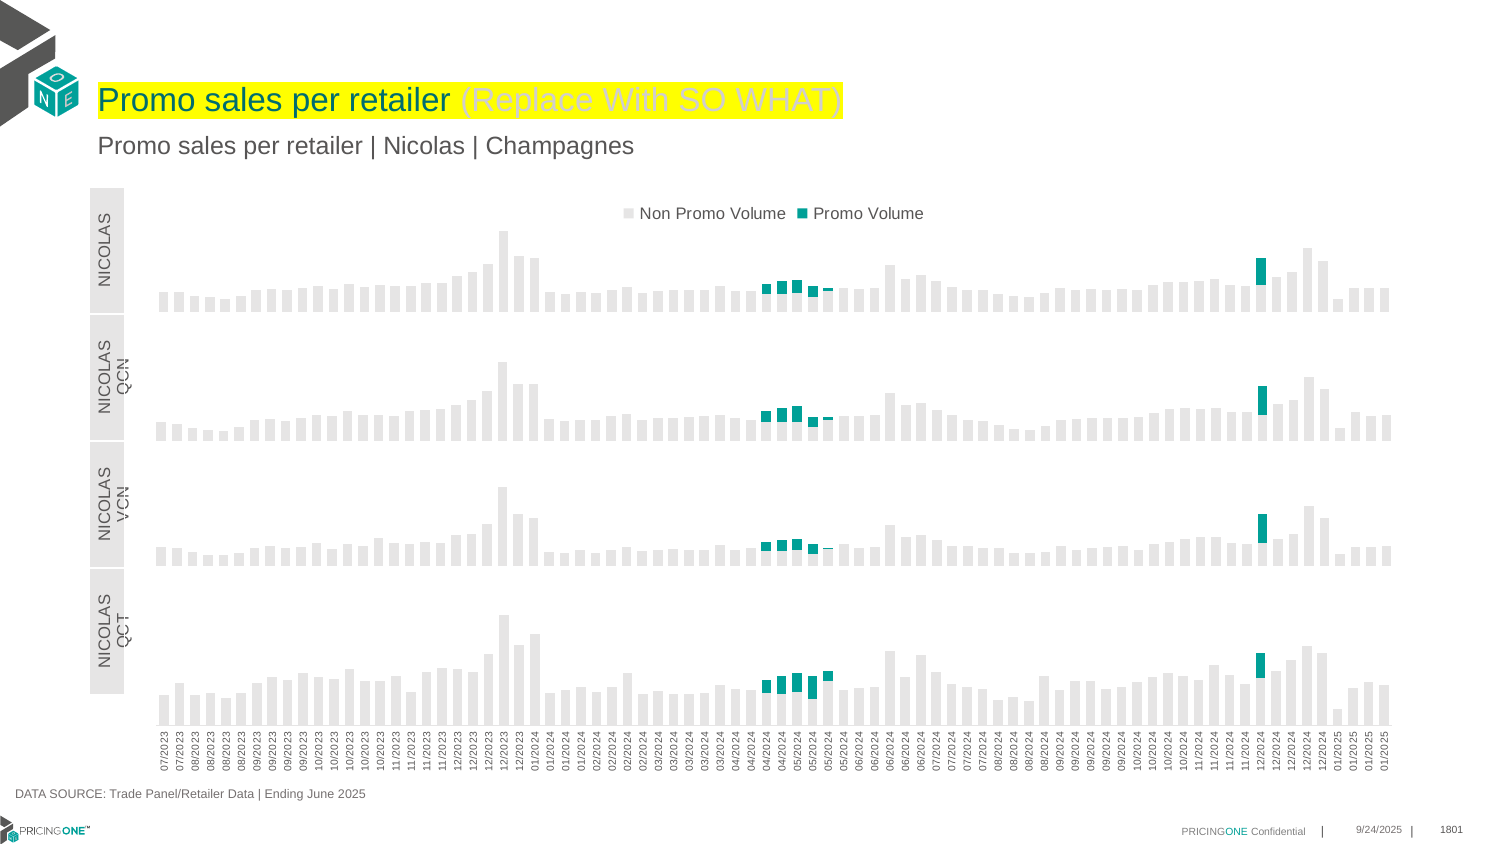

# Promo sales per retailer (Replace With SO WHAT)
Promo sales per retailer | Nicolas | Champagnes
| NICOLAS |
| --- |
| NICOLAS QCN |
| NICOLAS VCN |
| NICOLAS QCT |

### Chart

| Category | Non Promo Volume | Promo Volume |
|---|---|---|
| 45130 | 2671.0 | 0.0 |
| 45137 | 2662.0 | 0.0 |
| 45144 | 2176.0 | 0.0 |
| 45151 | 2046.0 | 0.0 |
| 45158 | 1800.0 | 0.0 |
| 45165 | 2142.0 | 0.0 |
| 45172 | 2973.0 | 0.0 |
| 45179 | 3073.0 | 0.0 |
| 45186 | 2978.0 | 0.0 |
| 45193 | 3260.0 | 0.0 |
| 45200 | 3534.0 | 0.0 |
| 45207 | 3043.0 | 0.0 |
| 45214 | 3736.0 | 0.0 |
| 45221 | 3338.0 | 0.0 |
| 45228 | 3609.0 | 0.0 |
| 45235 | 3524.0 | 0.0 |
| 45242 | 3460.0 | 0.0 |
| 45249 | 3876.0 | 0.0 |
| 45256 | 3938.0 | 0.0 |
| 45263 | 4820.0 | 0.0 |
| 45270 | 5307.0 | 0.0 |
| 45277 | 6487.0 | 0.0 |
| 45284 | 10878.0 | 0.0 |
| 45291 | 7456.0 | 0.0 |
| 45298 | 7277.0 | 0.0 |
| 45305 | 2701.0 | 0.0 |
| 45312 | 2395.0 | 0.0 |
| 45319 | 2673.0 | 0.0 |
| 45326 | 2525.0 | 0.0 |
| 45333 | 2948.0 | 0.0 |
| 45340 | 3377.0 | 0.0 |
| 45347 | 2552.0 | 0.0 |
| 45354 | 2837.0 | 0.0 |
| 45361 | 2903.0 | 0.0 |
| 45368 | 2892.0 | 0.0 |
| 45375 | 2925.0 | 0.0 |
| 45382 | 3515.0 | 0.0 |
| 45389 | 2817.0 | 0.0 |
| 45396 | 2777.0 | 0.0 |
| 45403 | 2434.0 | 1340.0 |
| 45410 | 2360.0 | 1733.0 |
| 45417 | 2518.0 | 1781.0 |
| 45424 | 2042.0 | 1438.0 |
| 45431 | 2817.0 | 371.0 |
| 45438 | 3173.0 | 0.0 |
| 45445 | 3046.0 | 0.0 |
| 45452 | 3232.0 | 0.0 |
| 45459 | 6338.0 | 0.0 |
| 45466 | 4474.0 | 0.0 |
| 45473 | 4967.0 | 0.0 |
| 45480 | 4200.0 | 0.0 |
| 45487 | 3408.0 | 0.0 |
| 45494 | 3002.0 | 0.0 |
| 45501 | 2998.0 | 0.0 |
| 45508 | 2399.0 | 0.0 |
| 45515 | 2115.0 | 0.0 |
| 45522 | 1982.0 | 0.0 |
| 45529 | 2525.0 | 0.0 |
| 45536 | 3246.0 | 0.0 |
| 45543 | 2960.0 | 0.0 |
| 45550 | 3032.0 | 0.0 |
| 45557 | 2981.0 | 0.0 |
| 45564 | 3009.0 | 0.0 |
| 45571 | 2897.0 | 0.0 |
| 45578 | 3577.0 | 0.0 |
| 45585 | 4047.0 | 0.0 |
| 45592 | 4033.0 | 0.0 |
| 45599 | 4211.0 | 0.0 |
| 45606 | 4443.0 | 0.0 |
| 45613 | 3634.0 | 0.0 |
| 45620 | 3533.0 | 0.0 |
| 45627 | 3653.0 | 3541.0 |
| 45634 | 4683.0 | 0.0 |
| 45641 | 5339.0 | 0.0 |
| 45648 | 8633.0 | 0.0 |
| 45655 | 6827.0 | 0.0 |
| 45662 | 1699.0 | 0.0 |
| 45669 | 3222.0 | 0.0 |
| 45676 | 3234.0 | 0.0 |
| 45683 | 3183.0 | 0.0 |

### Chart

| Category | Non Promo Volume | Promo Volume |
|---|---|---|
| 45130 | 1084.0 | 0.0 |
| 45137 | 964.0 | 0.0 |
| 45144 | 753.0 | 0.0 |
| 45151 | 665.0 | 0.0 |
| 45158 | 562.0 | 0.0 |
| 45165 | 792.0 | 0.0 |
| 45172 | 1196.0 | 0.0 |
| 45179 | 1265.0 | 0.0 |
| 45186 | 1155.0 | 0.0 |
| 45193 | 1346.0 | 0.0 |
| 45200 | 1506.0 | 0.0 |
| 45207 | 1435.0 | 0.0 |
| 45214 | 1738.0 | 0.0 |
| 45221 | 1503.0 | 0.0 |
| 45228 | 1499.0 | 0.0 |
| 45235 | 1462.0 | 0.0 |
| 45242 | 1732.0 | 0.0 |
| 45249 | 1799.0 | 0.0 |
| 45256 | 1826.0 | 0.0 |
| 45263 | 2045.0 | 0.0 |
| 45270 | 2372.0 | 0.0 |
| 45277 | 2886.0 | 0.0 |
| 45284 | 4509.0 | 0.0 |
| 45291 | 3259.0 | 0.0 |
| 45298 | 3282.0 | 0.0 |
| 45305 | 1247.0 | 0.0 |
| 45312 | 1147.0 | 0.0 |
| 45319 | 1231.0 | 0.0 |
| 45326 | 1224.0 | 0.0 |
| 45333 | 1439.0 | 0.0 |
| 45340 | 1553.0 | 0.0 |
| 45347 | 1195.0 | 0.0 |
| 45354 | 1348.0 | 0.0 |
| 45361 | 1325.0 | 0.0 |
| 45368 | 1376.0 | 0.0 |
| 45375 | 1427.0 | 0.0 |
| 45382 | 1507.0 | 0.0 |
| 45389 | 1312.0 | 0.0 |
| 45396 | 1209.0 | 0.0 |
| 45403 | 1116.0 | 631.0 |
| 45410 | 1100.0 | 814.0 |
| 45417 | 1123.0 | 873.0 |
| 45424 | 821.0 | 584.0 |
| 45431 | 1227.0 | 148.0 |
| 45438 | 1431.0 | 0.0 |
| 45445 | 1439.0 | 0.0 |
| 45452 | 1477.0 | 0.0 |
| 45459 | 2765.0 | 0.0 |
| 45466 | 2091.0 | 0.0 |
| 45473 | 2195.0 | 0.0 |
| 45480 | 1757.0 | 0.0 |
| 45487 | 1469.0 | 0.0 |
| 45494 | 1206.0 | 0.0 |
| 45501 | 1171.0 | 0.0 |
| 45508 | 898.0 | 0.0 |
| 45515 | 697.0 | 0.0 |
| 45522 | 617.0 | 0.0 |
| 45529 | 844.0 | 0.0 |
| 45536 | 1218.0 | 0.0 |
| 45543 | 1288.0 | 0.0 |
| 45550 | 1324.0 | 0.0 |
| 45557 | 1309.0 | 0.0 |
| 45564 | 1338.0 | 0.0 |
| 45571 | 1406.0 | 0.0 |
| 45578 | 1628.0 | 0.0 |
| 45585 | 1848.0 | 0.0 |
| 45592 | 1884.0 | 0.0 |
| 45599 | 1817.0 | 0.0 |
| 45606 | 1909.0 | 0.0 |
| 45613 | 1684.0 | 0.0 |
| 45620 | 1651.0 | 0.0 |
| 45627 | 1517.0 | 1624.0 |
| 45634 | 2093.0 | 0.0 |
| 45641 | 2335.0 | 0.0 |
| 45648 | 3659.0 | 0.0 |
| 45655 | 2961.0 | 0.0 |
| 45662 | 763.0 | 0.0 |
| 45669 | 1661.0 | 0.0 |
| 45676 | 1417.0 | 0.0 |
| 45683 | 1496.0 | 0.0 |

### Chart

| Category | Non Promo Volume | Promo Volume |
|---|---|---|
| 45130 | 668.0 | 0.0 |
| 45137 | 635.0 | 0.0 |
| 45144 | 477.0 | 0.0 |
| 45151 | 387.0 | 0.0 |
| 45158 | 373.0 | 0.0 |
| 45165 | 457.0 | 0.0 |
| 45172 | 620.0 | 0.0 |
| 45179 | 706.0 | 0.0 |
| 45186 | 616.0 | 0.0 |
| 45193 | 667.0 | 0.0 |
| 45200 | 803.0 | 0.0 |
| 45207 | 576.0 | 0.0 |
| 45214 | 759.0 | 0.0 |
| 45221 | 705.0 | 0.0 |
| 45228 | 962.0 | 0.0 |
| 45235 | 810.0 | 0.0 |
| 45242 | 753.0 | 0.0 |
| 45249 | 826.0 | 0.0 |
| 45256 | 779.0 | 0.0 |
| 45263 | 1081.0 | 0.0 |
| 45270 | 1097.0 | 0.0 |
| 45277 | 1445.0 | 0.0 |
| 45284 | 2702.0 | 0.0 |
| 45291 | 1783.0 | 0.0 |
| 45298 | 1638.0 | 0.0 |
| 45305 | 495.0 | 0.0 |
| 45312 | 442.0 | 0.0 |
| 45319 | 566.0 | 0.0 |
| 45326 | 447.0 | 0.0 |
| 45333 | 554.0 | 0.0 |
| 45340 | 644.0 | 0.0 |
| 45347 | 517.0 | 0.0 |
| 45354 | 555.0 | 0.0 |
| 45361 | 581.0 | 0.0 |
| 45368 | 555.0 | 0.0 |
| 45375 | 541.0 | 0.0 |
| 45382 | 723.0 | 0.0 |
| 45389 | 572.0 | 0.0 |
| 45396 | 623.0 | 0.0 |
| 45403 | 507.0 | 321.0 |
| 45410 | 518.0 | 383.0 |
| 45417 | 567.0 | 357.0 |
| 45424 | 432.0 | 341.0 |
| 45431 | 575.0 | 61.0 |
| 45438 | 745.0 | 0.0 |
| 45445 | 622.0 | 0.0 |
| 45452 | 669.0 | 0.0 |
| 45459 | 1424.0 | 0.0 |
| 45466 | 1000.0 | 0.0 |
| 45473 | 1059.0 | 0.0 |
| 45480 | 913.0 | 0.0 |
| 45487 | 699.0 | 0.0 |
| 45494 | 689.0 | 0.0 |
| 45501 | 619.0 | 0.0 |
| 45508 | 618.0 | 0.0 |
| 45515 | 459.0 | 0.0 |
| 45522 | 449.0 | 0.0 |
| 45529 | 473.0 | 0.0 |
| 45536 | 697.0 | 0.0 |
| 45543 | 558.0 | 0.0 |
| 45550 | 636.0 | 0.0 |
| 45557 | 664.0 | 0.0 |
| 45564 | 681.0 | 0.0 |
| 45571 | 564.0 | 0.0 |
| 45578 | 745.0 | 0.0 |
| 45585 | 831.0 | 0.0 |
| 45592 | 918.0 | 0.0 |
| 45599 | 989.0 | 0.0 |
| 45606 | 994.0 | 0.0 |
| 45613 | 788.0 | 0.0 |
| 45620 | 764.0 | 0.0 |
| 45627 | 796.0 | 992.0 |
| 45634 | 947.0 | 0.0 |
| 45641 | 1112.0 | 0.0 |
| 45648 | 2056.0 | 0.0 |
| 45655 | 1638.0 | 0.0 |
| 45662 | 417.0 | 0.0 |
| 45669 | 661.0 | 0.0 |
| 45676 | 657.0 | 0.0 |
| 45683 | 699.0 | 0.0 |

### Chart

| Category | Non Promo Volume | Promo Volume |
|---|---|---|
| 45130 | 263.0 | 0.0 |
| 45137 | 371.0 | 0.0 |
| 45144 | 263.0 | 0.0 |
| 45151 | 277.0 | 0.0 |
| 45158 | 242.0 | 0.0 |
| 45165 | 280.0 | 0.0 |
| 45172 | 372.0 | 0.0 |
| 45179 | 420.0 | 0.0 |
| 45186 | 396.0 | 0.0 |
| 45193 | 459.0 | 0.0 |
| 45200 | 425.0 | 0.0 |
| 45207 | 403.0 | 0.0 |
| 45214 | 494.0 | 0.0 |
| 45221 | 388.0 | 0.0 |
| 45228 | 389.0 | 0.0 |
| 45235 | 432.0 | 0.0 |
| 45242 | 293.0 | 0.0 |
| 45249 | 465.0 | 0.0 |
| 45256 | 495.0 | 0.0 |
| 45263 | 490.0 | 0.0 |
| 45270 | 461.0 | 0.0 |
| 45277 | 619.0 | 0.0 |
| 45284 | 961.0 | 0.0 |
| 45291 | 697.0 | 0.0 |
| 45298 | 792.0 | 0.0 |
| 45305 | 285.0 | 0.0 |
| 45312 | 305.0 | 0.0 |
| 45319 | 330.0 | 0.0 |
| 45326 | 286.0 | 0.0 |
| 45333 | 334.0 | 0.0 |
| 45340 | 455.0 | 0.0 |
| 45347 | 274.0 | 0.0 |
| 45354 | 298.0 | 0.0 |
| 45361 | 276.0 | 0.0 |
| 45368 | 275.0 | 0.0 |
| 45375 | 282.0 | 0.0 |
| 45382 | 351.0 | 0.0 |
| 45389 | 319.0 | 0.0 |
| 45396 | 307.0 | 0.0 |
| 45403 | 278.0 | 118.0 |
| 45410 | 271.0 | 160.0 |
| 45417 | 286.0 | 171.0 |
| 45424 | 231.0 | 195.0 |
| 45431 | 387.0 | 83.0 |
| 45438 | 307.0 | 0.0 |
| 45445 | 325.0 | 0.0 |
| 45452 | 336.0 | 0.0 |
| 45459 | 645.0 | 0.0 |
| 45466 | 425.0 | 0.0 |
| 45473 | 609.0 | 0.0 |
| 45480 | 462.0 | 0.0 |
| 45487 | 361.0 | 0.0 |
| 45494 | 329.0 | 0.0 |
| 45501 | 317.0 | 0.0 |
| 45508 | 224.0 | 0.0 |
| 45515 | 248.0 | 0.0 |
| 45522 | 210.0 | 0.0 |
| 45529 | 431.0 | 0.0 |
| 45536 | 307.0 | 0.0 |
| 45543 | 389.0 | 0.0 |
| 45550 | 381.0 | 0.0 |
| 45557 | 315.0 | 0.0 |
| 45564 | 333.0 | 0.0 |
| 45571 | 373.0 | 0.0 |
| 45578 | 417.0 | 0.0 |
| 45585 | 454.0 | 0.0 |
| 45592 | 426.0 | 0.0 |
| 45599 | 392.0 | 0.0 |
| 45606 | 528.0 | 0.0 |
| 45613 | 441.0 | 0.0 |
| 45620 | 357.0 | 0.0 |
| 45627 | 408.0 | 221.0 |
| 45634 | 477.0 | 0.0 |
| 45641 | 571.0 | 0.0 |
| 45648 | 690.0 | 0.0 |
| 45655 | 631.0 | 0.0 |
| 45662 | 142.0 | 0.0 |
| 45669 | 327.0 | 0.0 |
| 45676 | 380.0 | 0.0 |
| 45683 | 348.0 | 0.0 |
DATA SOURCE: Trade Panel/Retailer Data | Ending June 2025

9/24/2025
1801